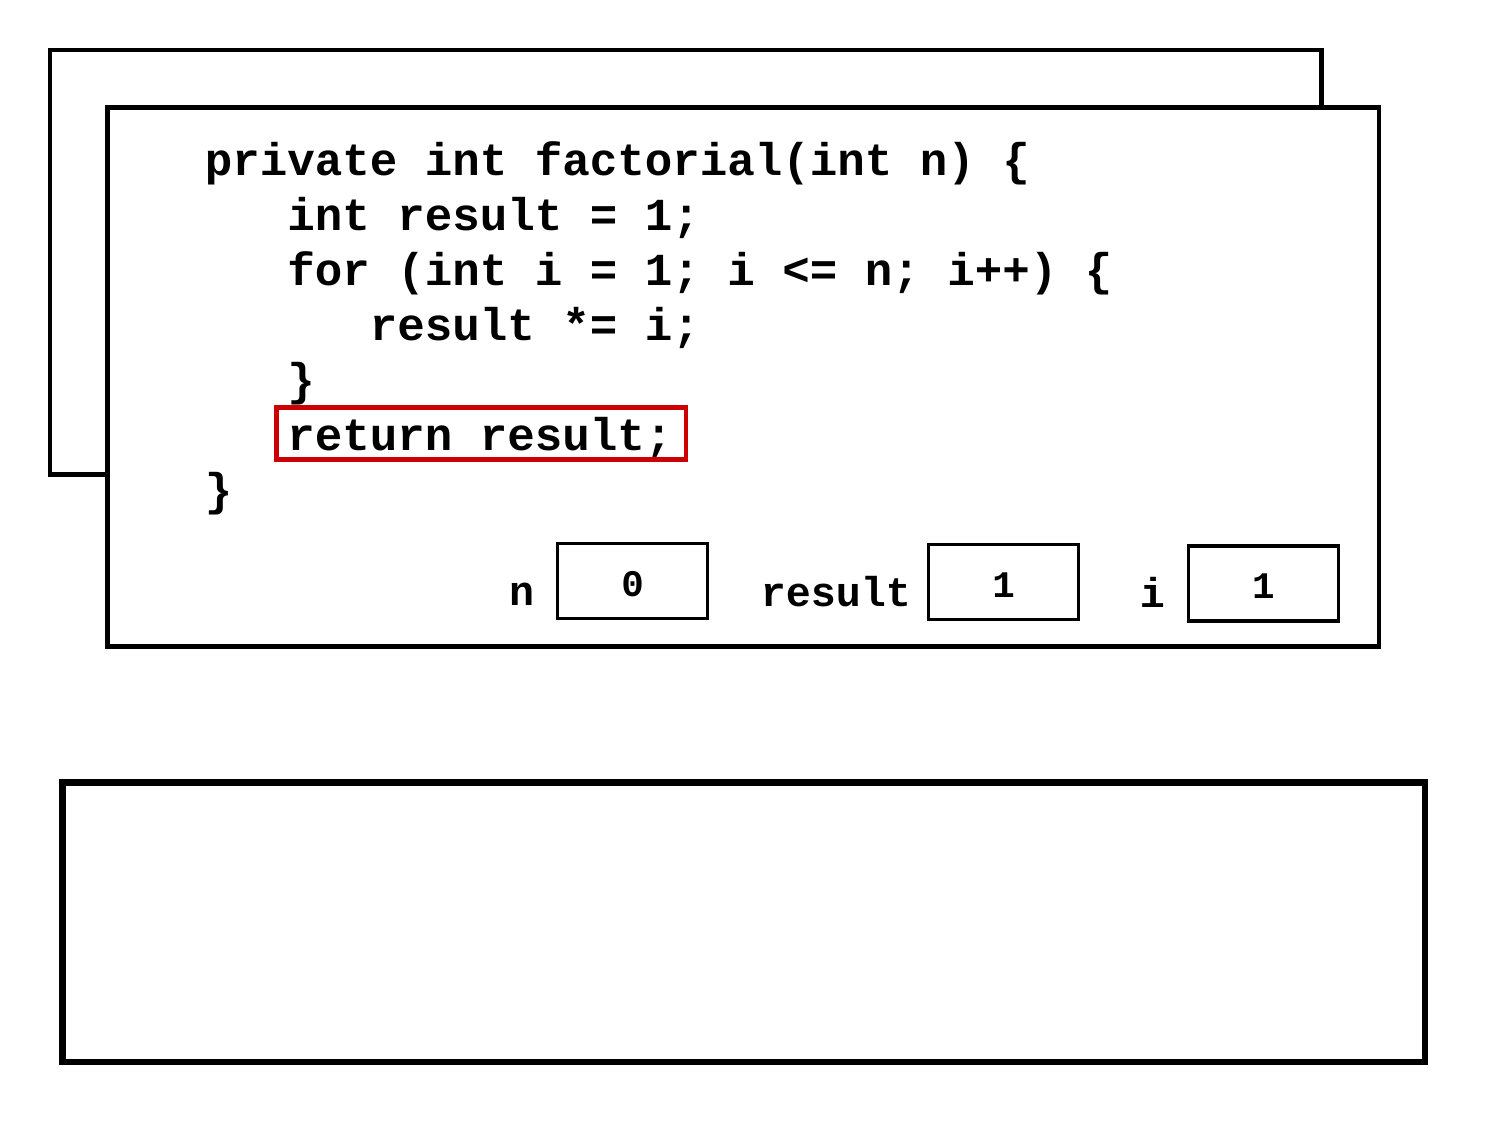

public void run() {
      for(int i = 0; i < MAX_NUM; i++) {
         println(i + "! = " + factorial(i));
      }
   }

   private int factorial(int n) {
      int result = 1;
      for (int i = 1; i <= n; i++) {
         result *= i;
      }
      return result;
   }

0

i
0
1
1
n
result
i